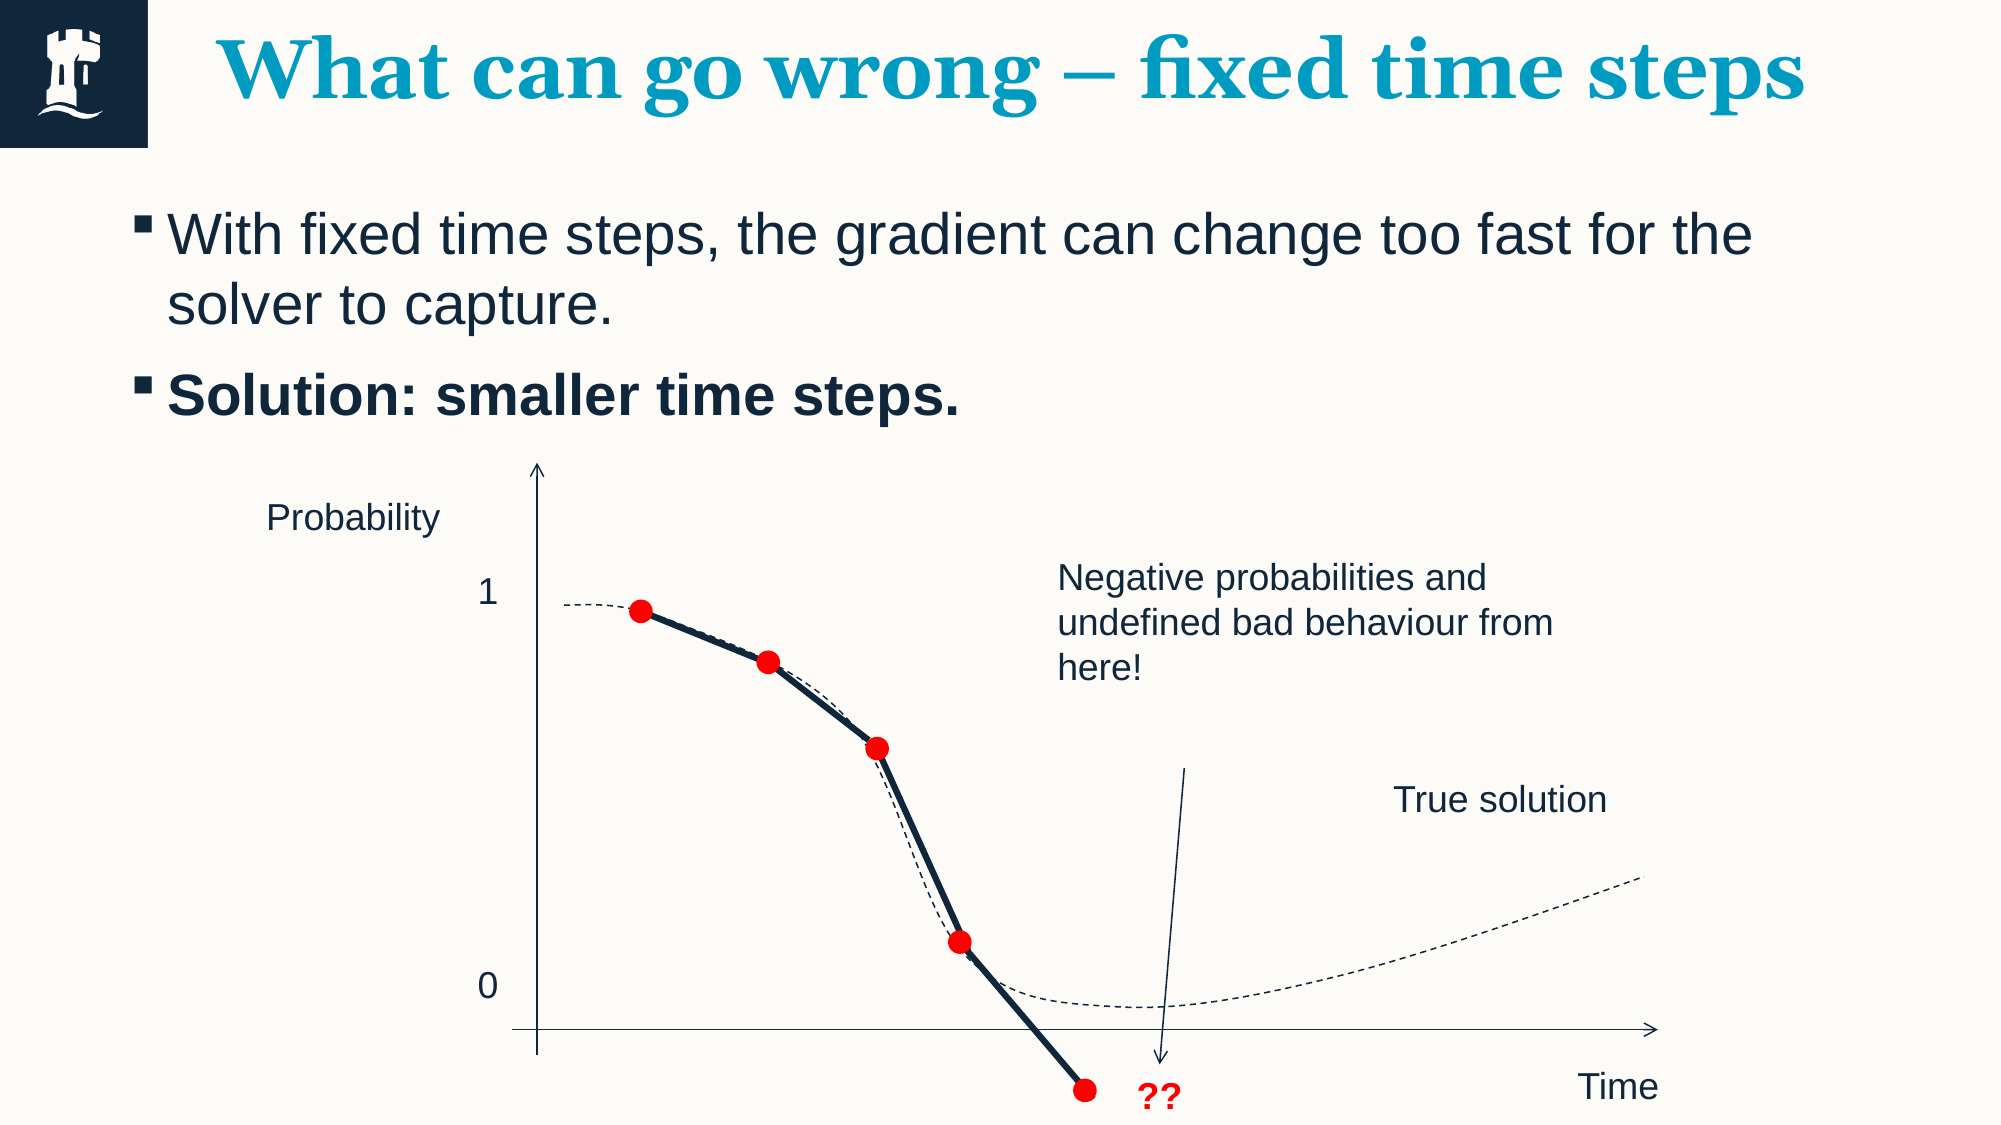

# What can go wrong – fixed time steps
With fixed time steps, the gradient can change too fast for the solver to capture.
Solution: smaller time steps.
Probability
Negative probabilities and undefined bad behaviour from here!
??
1

True solution

0
Time